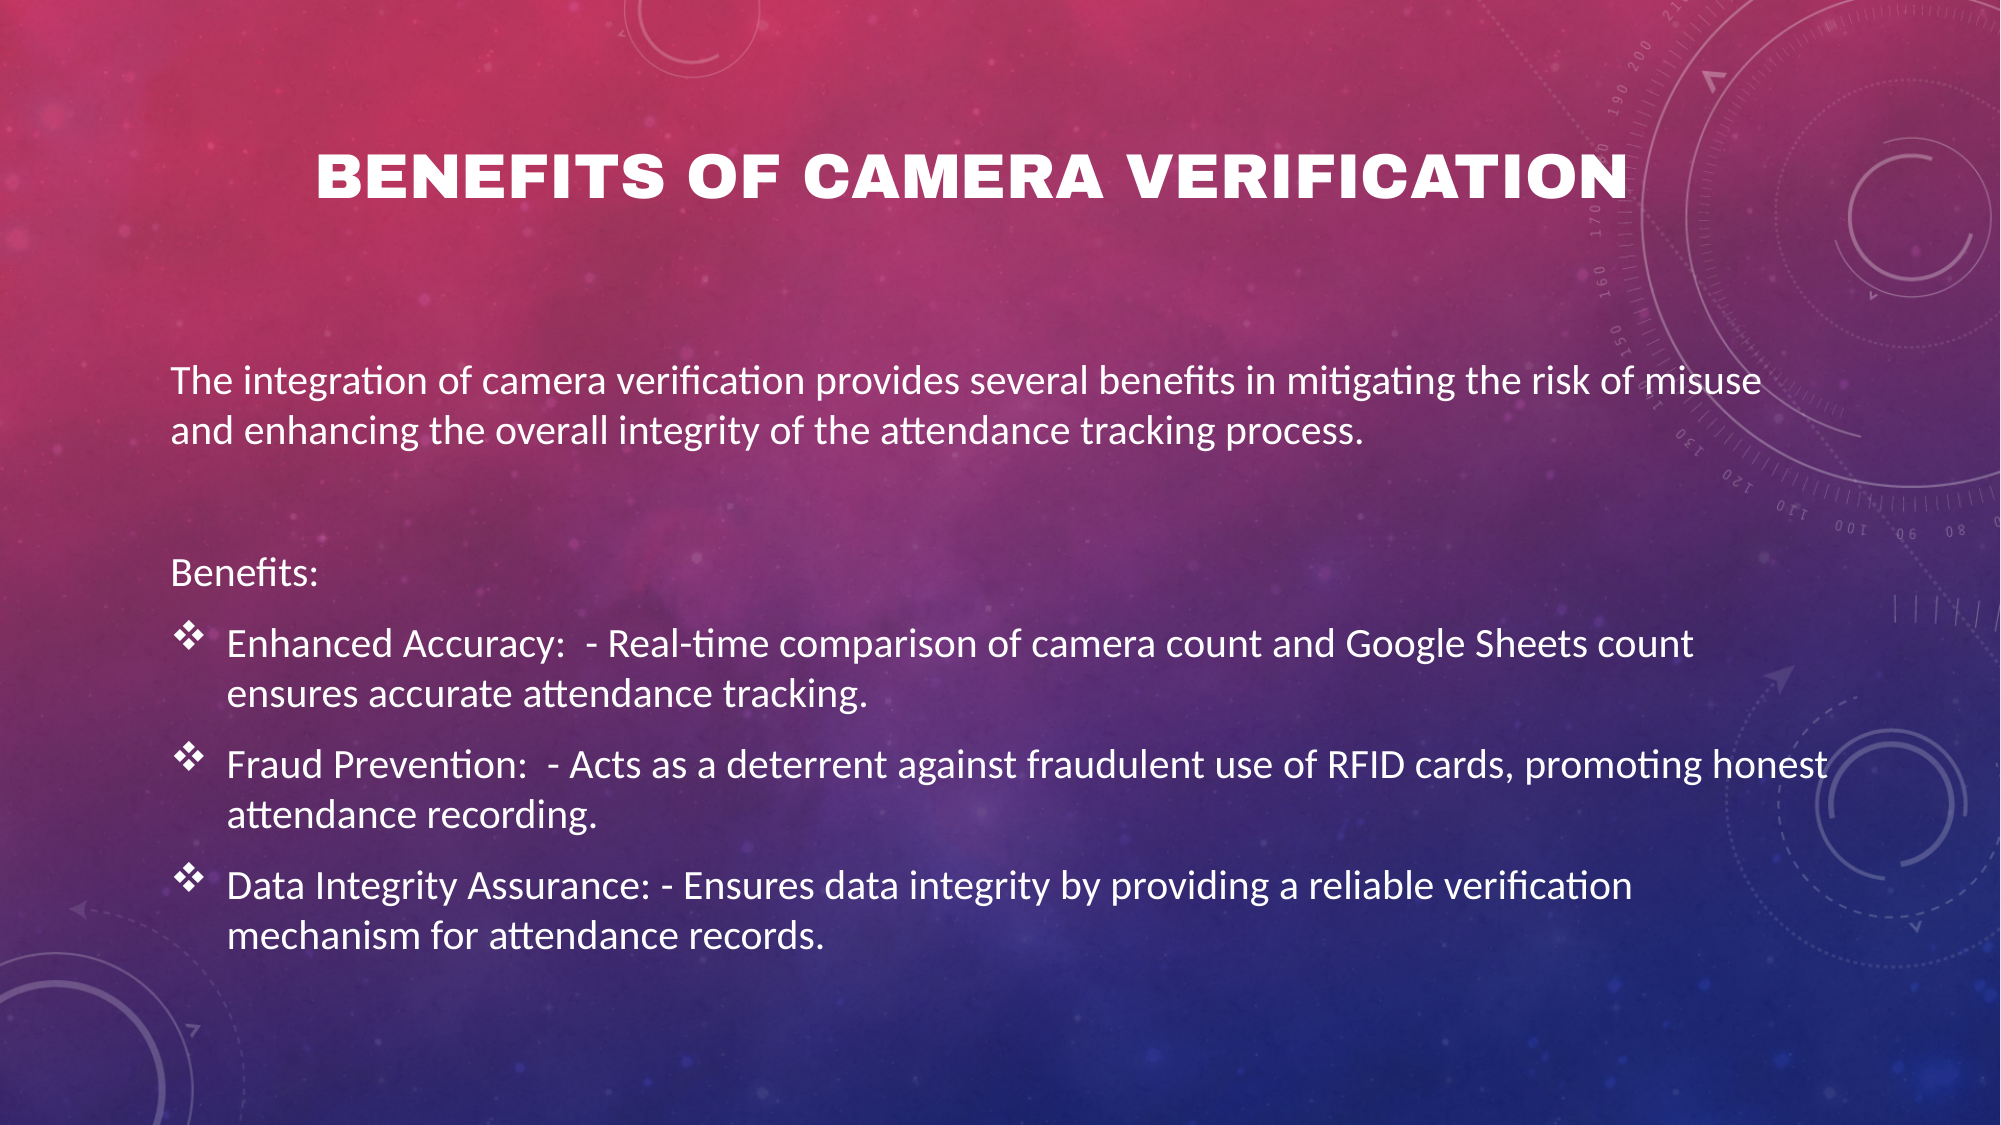

# BENEFITS OF CAMERA VERIFICATION
The integration of camera verification provides several benefits in mitigating the risk of misuse and enhancing the overall integrity of the attendance tracking process.

Benefits:
Enhanced Accuracy:  - Real-time comparison of camera count and Google Sheets count ensures accurate attendance tracking.
Fraud Prevention:  - Acts as a deterrent against fraudulent use of RFID cards, promoting honest attendance recording.
Data Integrity Assurance: - Ensures data integrity by providing a reliable verification mechanism for attendance records.